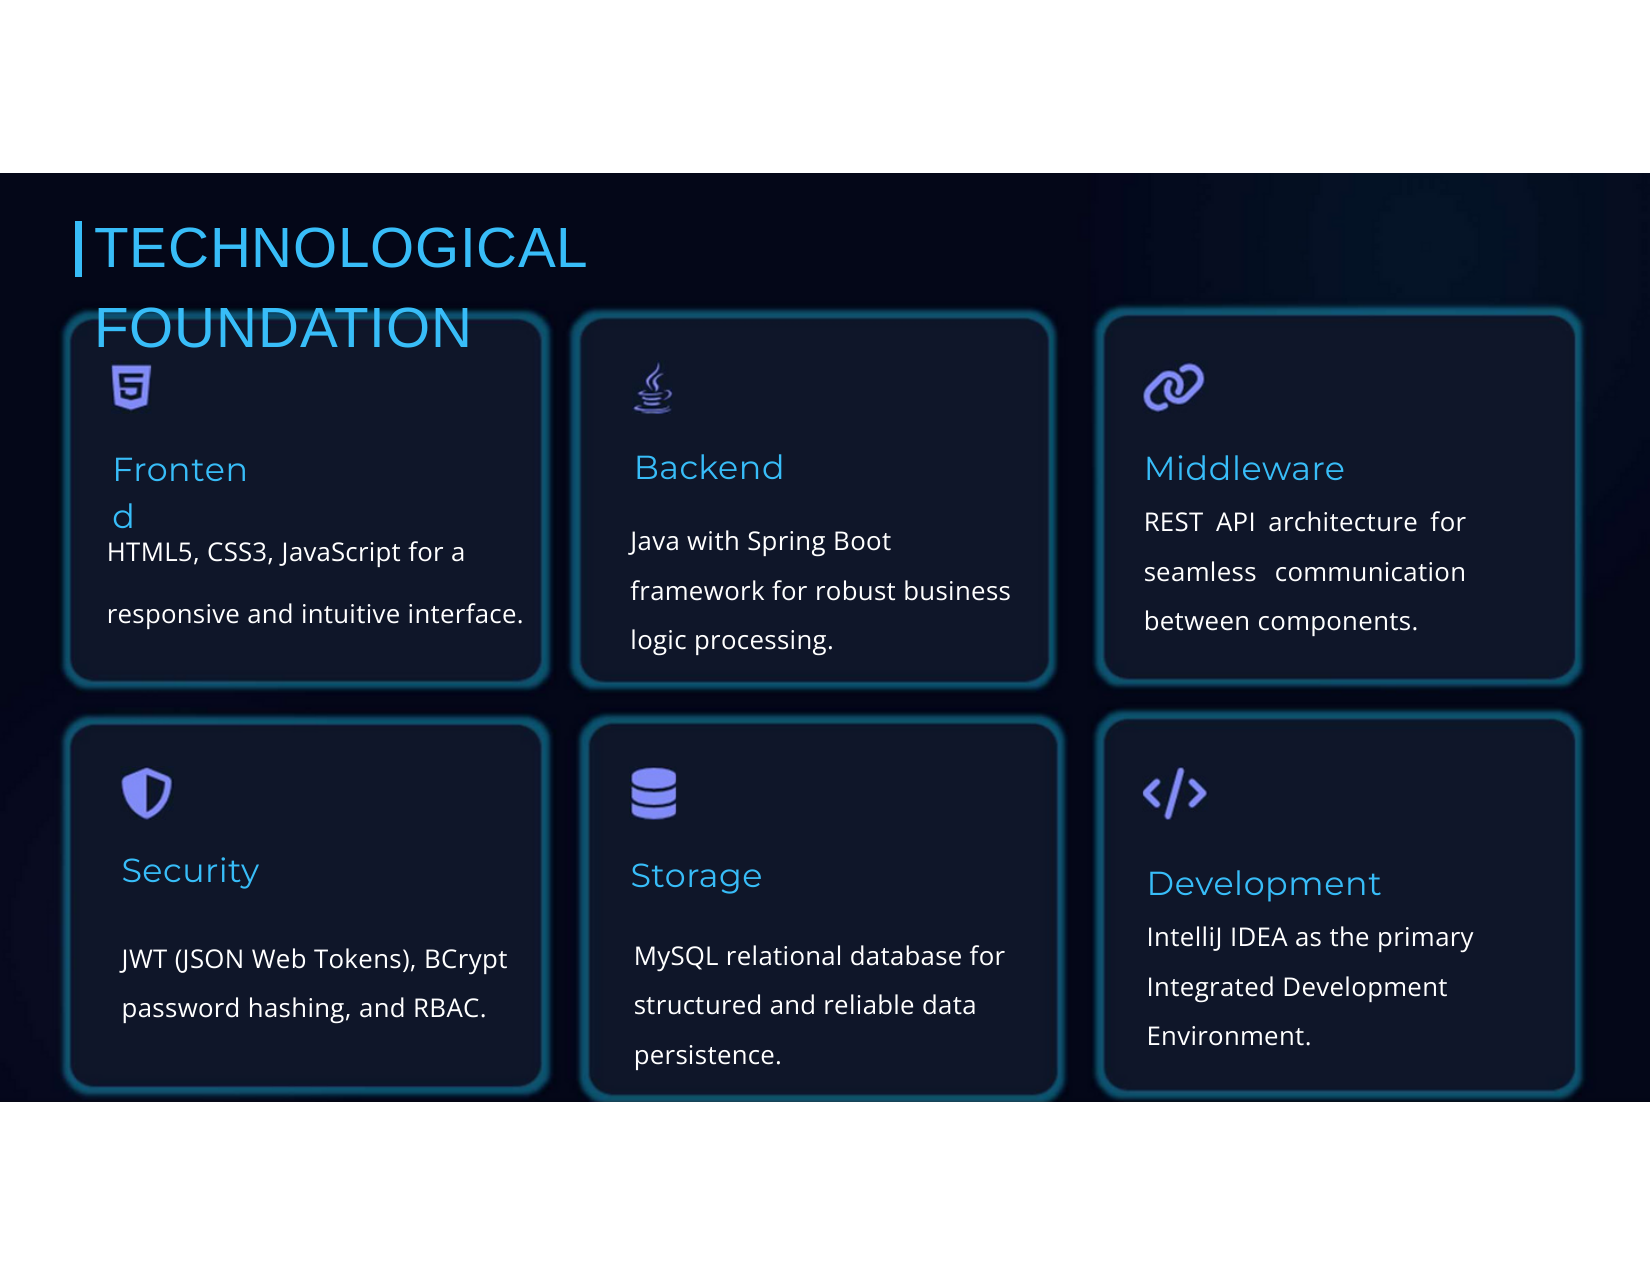

TECHNOLOGICAL FOUNDATION

Backend
Middleware
REST API architecture for seamless communication between components.
Frontend
HTML5, CSS3, JavaScript for a responsive and intuitive interface.
Java with Spring Boot framework for robust business logic processing.

Security
Storage
Development
IntelliJ IDEA as the primary Integrated Development Environment.
MySQL relational database for structured and reliable data persistence.
JWT (JSON Web Tokens), BCrypt password hashing, and RBAC.